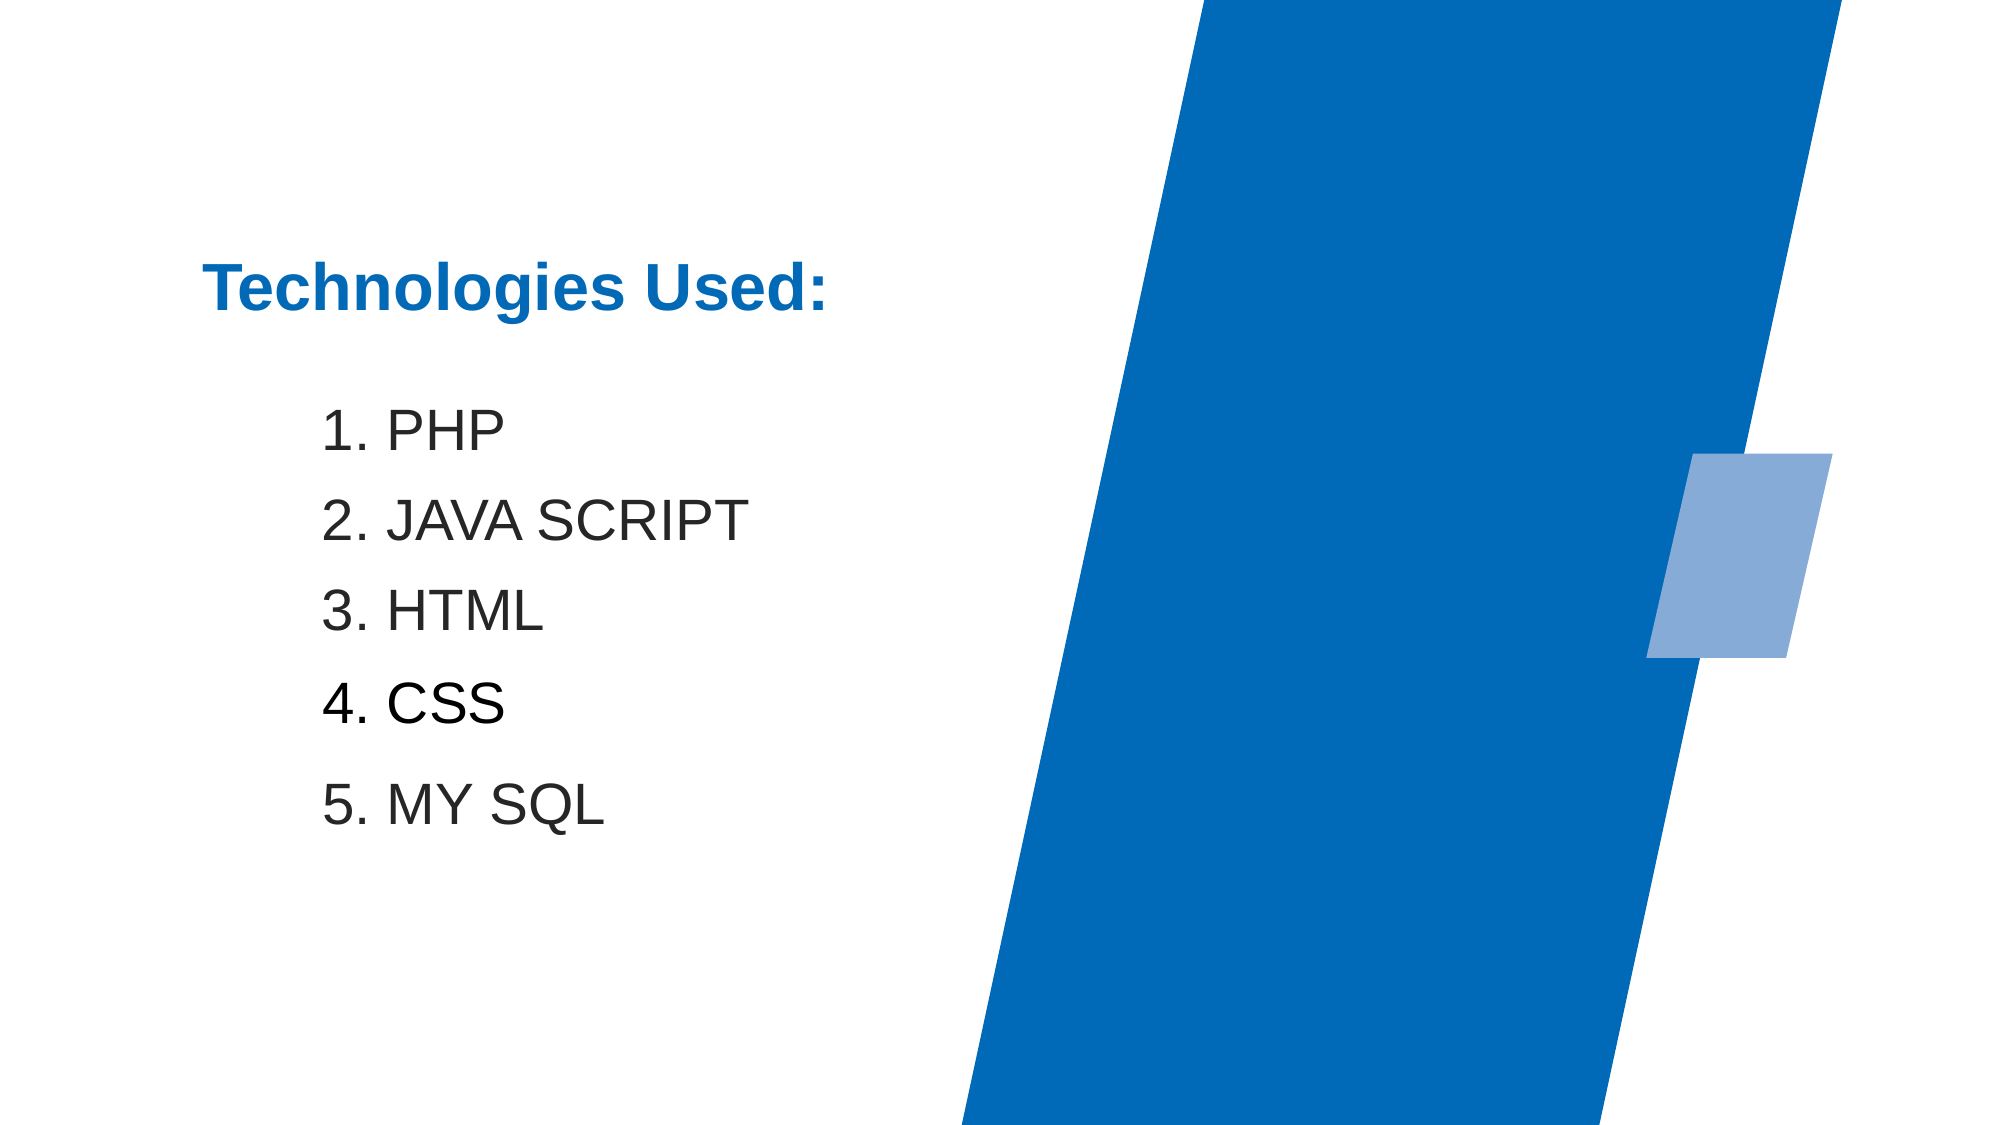

Technologies Used:
1. PHP

2. JAVA SCRIPT
3. HTML
4. CSS
5. MY SQL